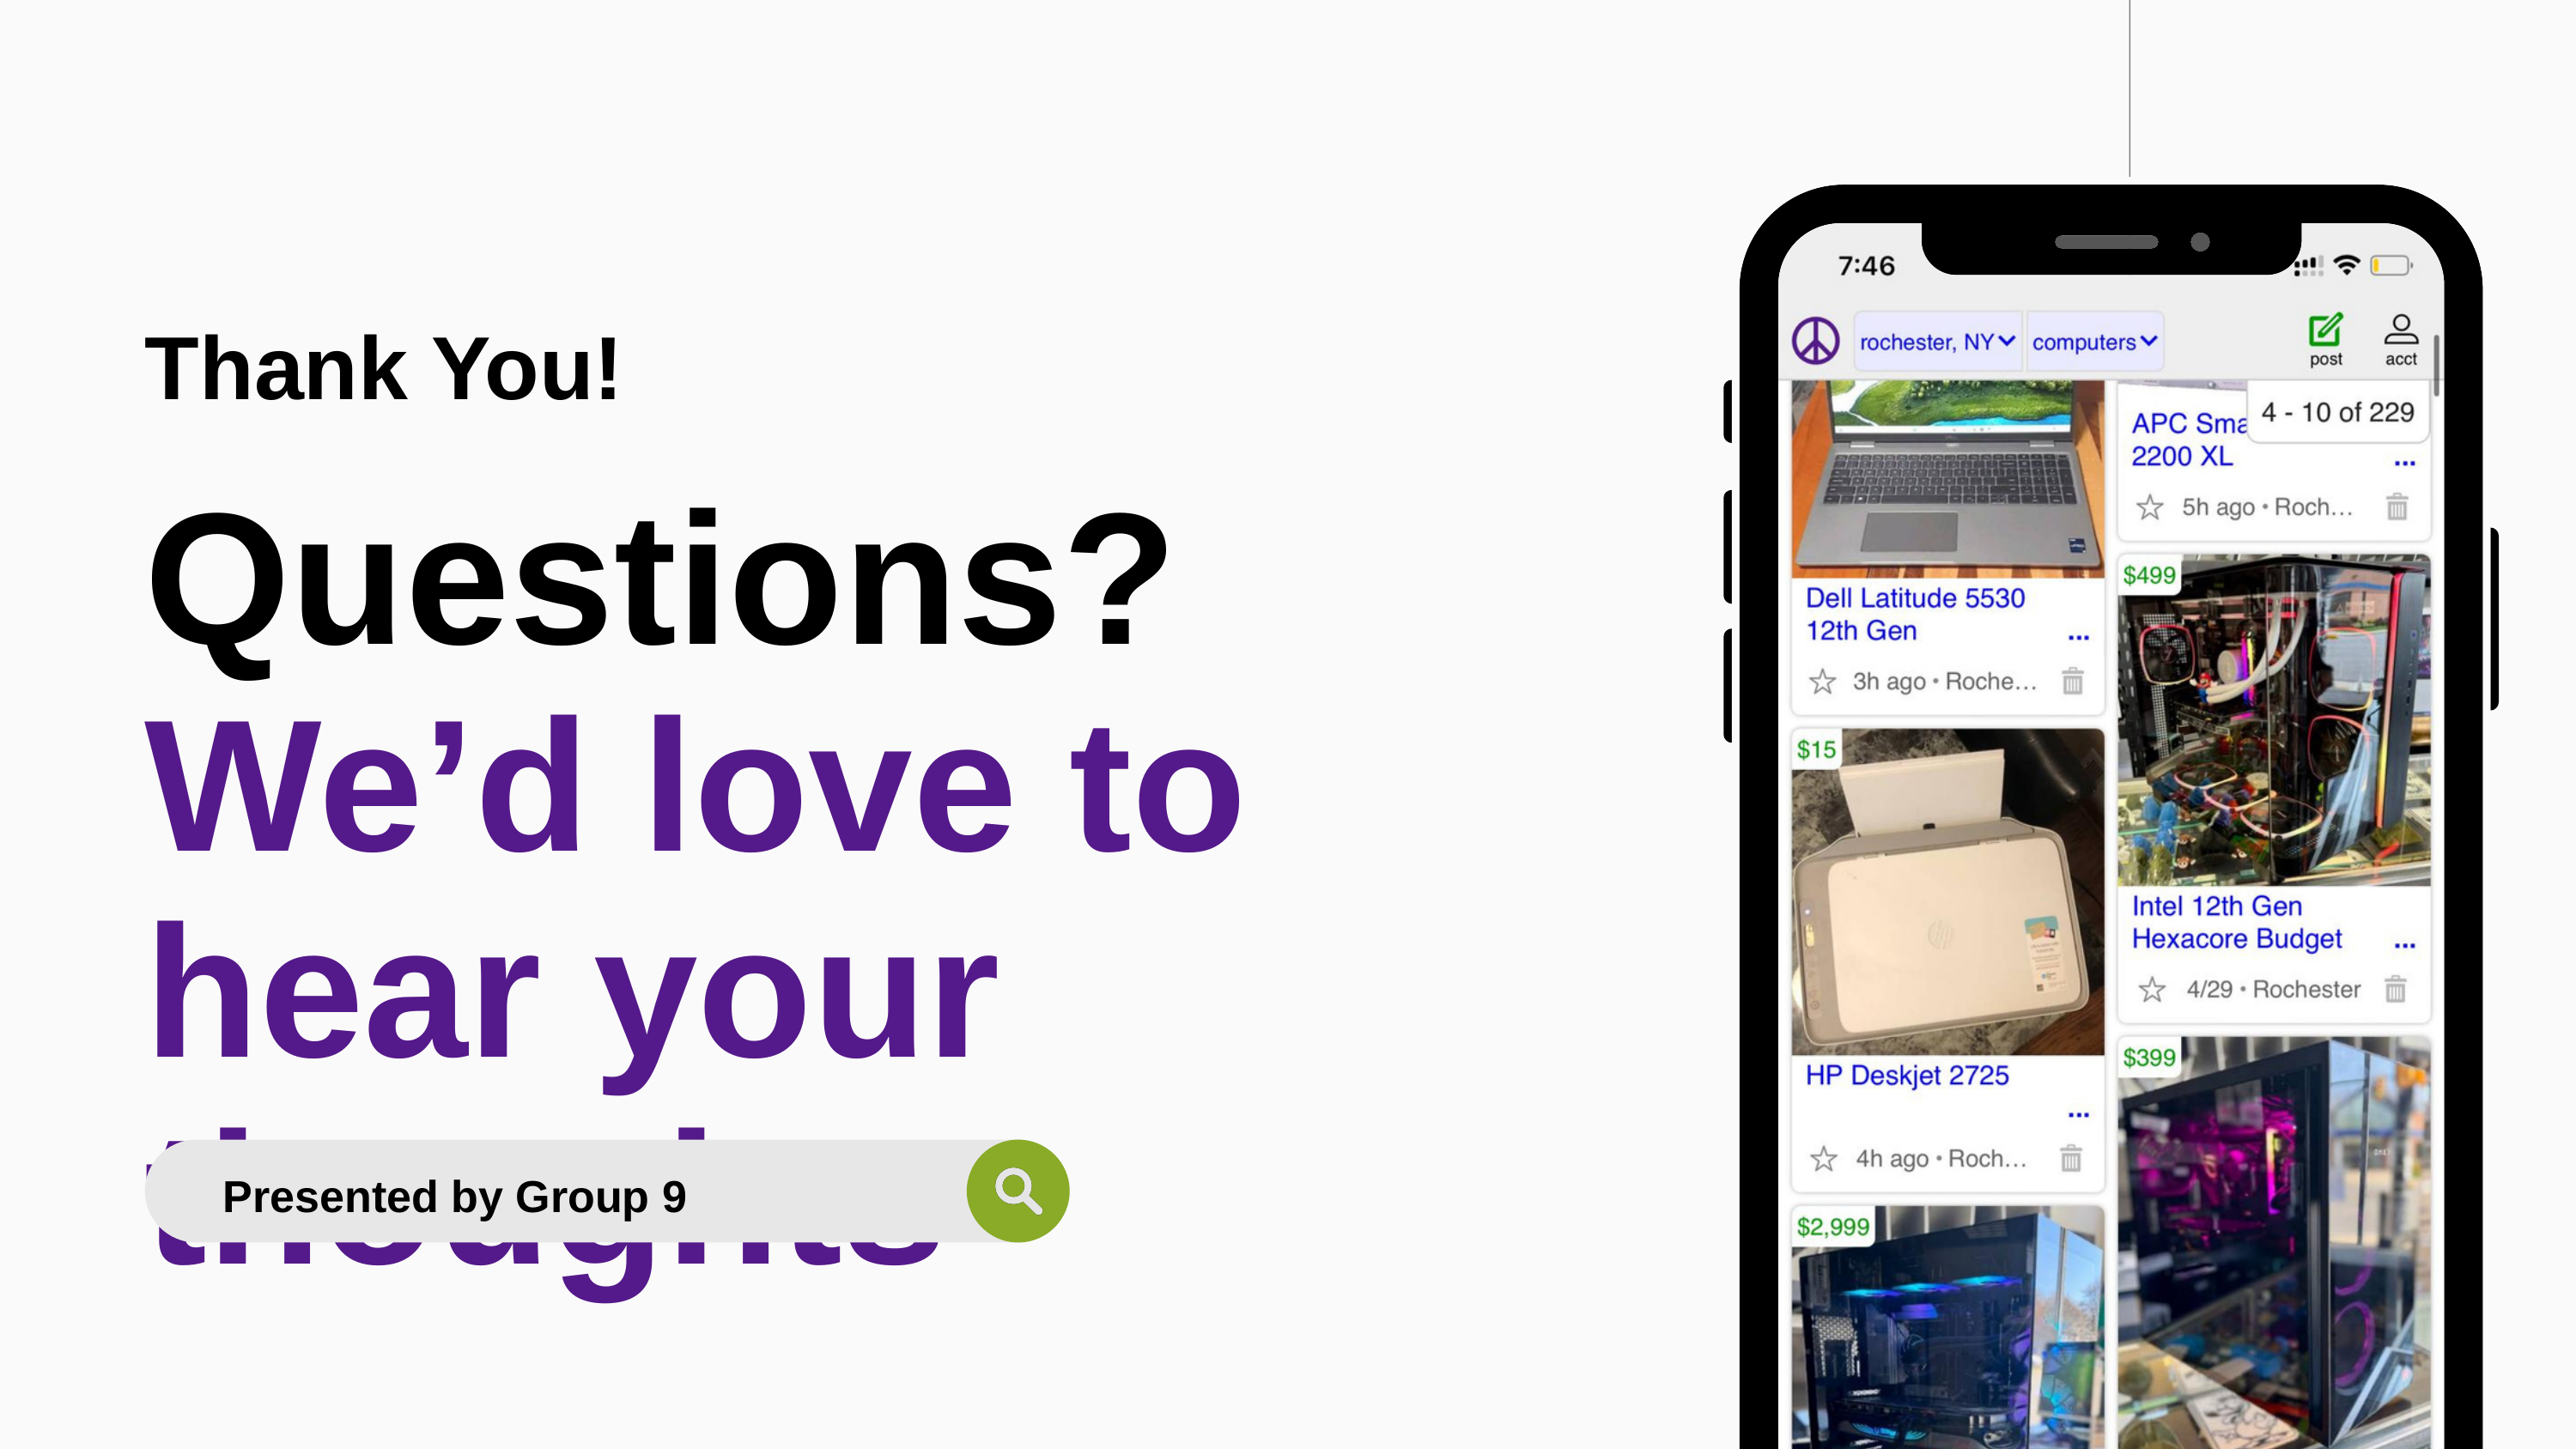

Thank You!
Questions?
We’d love to hear your thoughts

Presented by Group 9